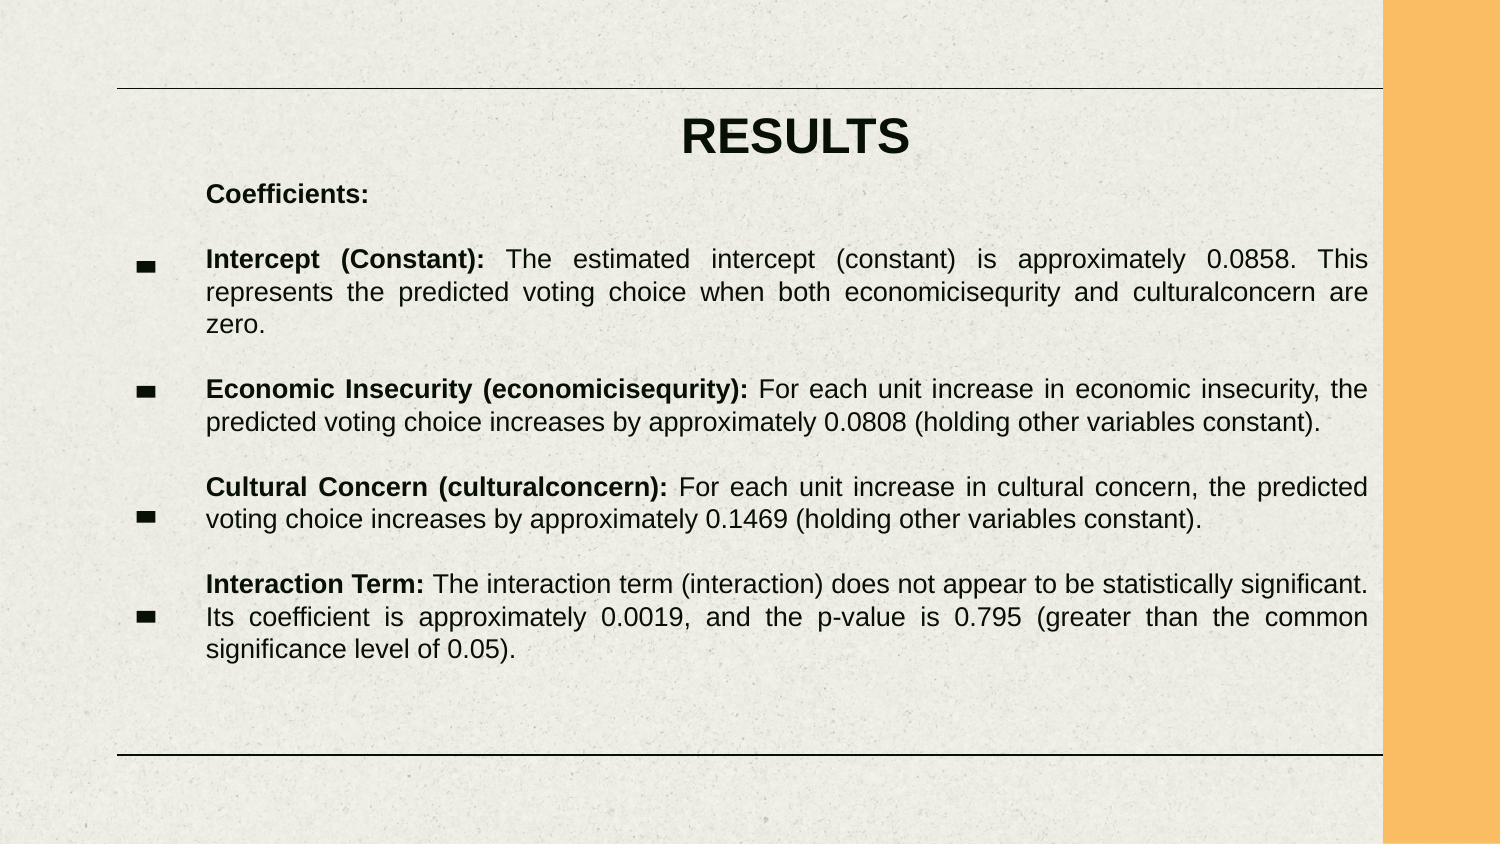

# RESULTS

Coefficients:

Intercept (Constant): The estimated intercept (constant) is approximately 0.0858. This represents the predicted voting choice when both economicisequrity and culturalconcern are zero.

Economic Insecurity (economicisequrity): For each unit increase in economic insecurity, the predicted voting choice increases by approximately 0.0808 (holding other variables constant).

Cultural Concern (culturalconcern): For each unit increase in cultural concern, the predicted voting choice increases by approximately 0.1469 (holding other variables constant).

Interaction Term: The interaction term (interaction) does not appear to be statistically significant. Its coefficient is approximately 0.0019, and the p-value is 0.795 (greater than the common significance level of 0.05).